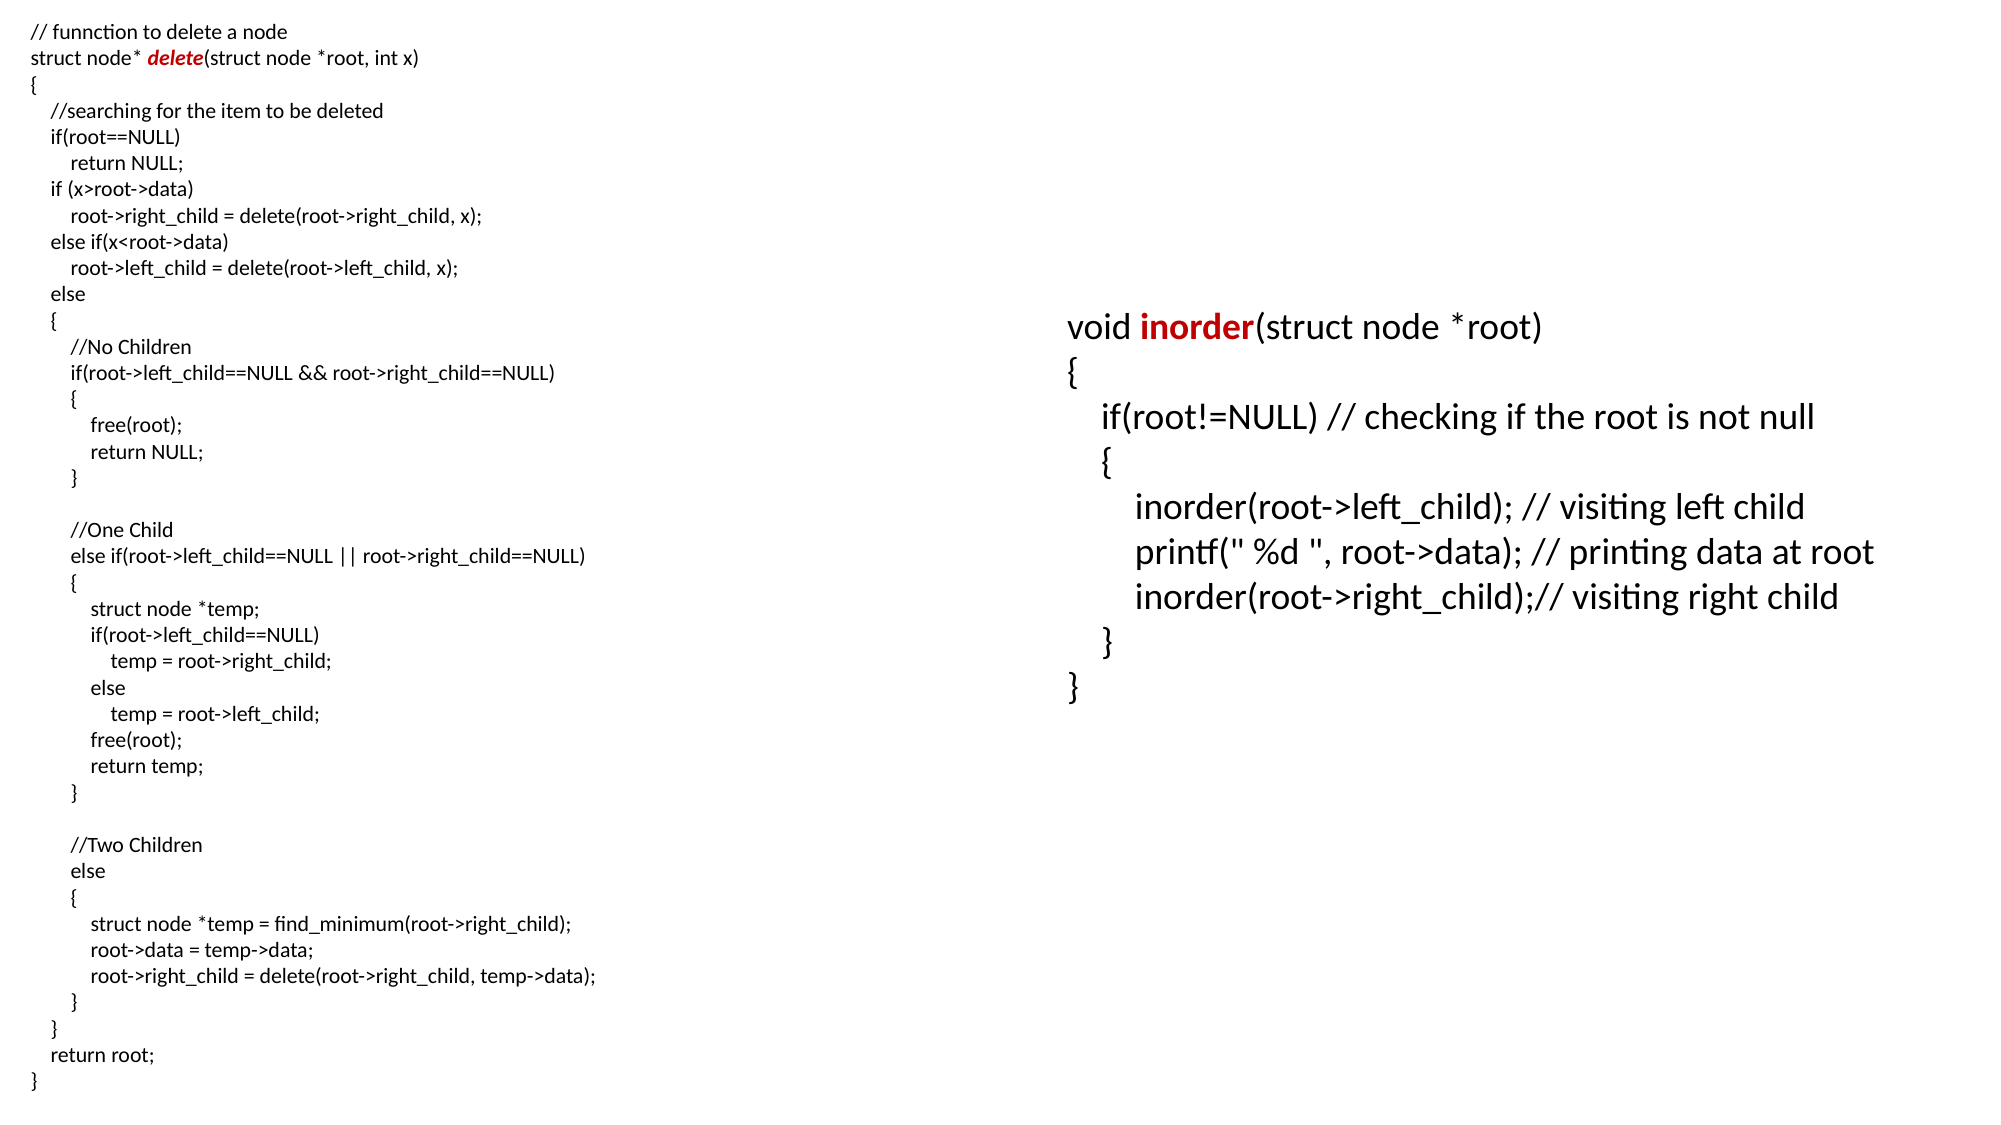

// funnction to delete a node
struct node* delete(struct node *root, int x)
{
    //searching for the item to be deleted
    if(root==NULL)
        return NULL;
    if (x>root->data)
        root->right_child = delete(root->right_child, x);
    else if(x<root->data)
        root->left_child = delete(root->left_child, x);
    else
    {
        //No Children
        if(root->left_child==NULL && root->right_child==NULL)
        {
            free(root);
            return NULL;
        }

        //One Child
        else if(root->left_child==NULL || root->right_child==NULL)
        {
            struct node *temp;
            if(root->left_child==NULL)
                temp = root->right_child;
            else
                temp = root->left_child;
            free(root);
            return temp;
        }

        //Two Children
        else
        {
            struct node *temp = find_minimum(root->right_child);
            root->data = temp->data;
            root->right_child = delete(root->right_child, temp->data);
        }
    }
    return root;
}

void inorder(struct node *root)
{
    if(root!=NULL) // checking if the root is not null
    {
        inorder(root->left_child); // visiting left child
        printf(" %d ", root->data); // printing data at root
        inorder(root->right_child);// visiting right child
    }
}